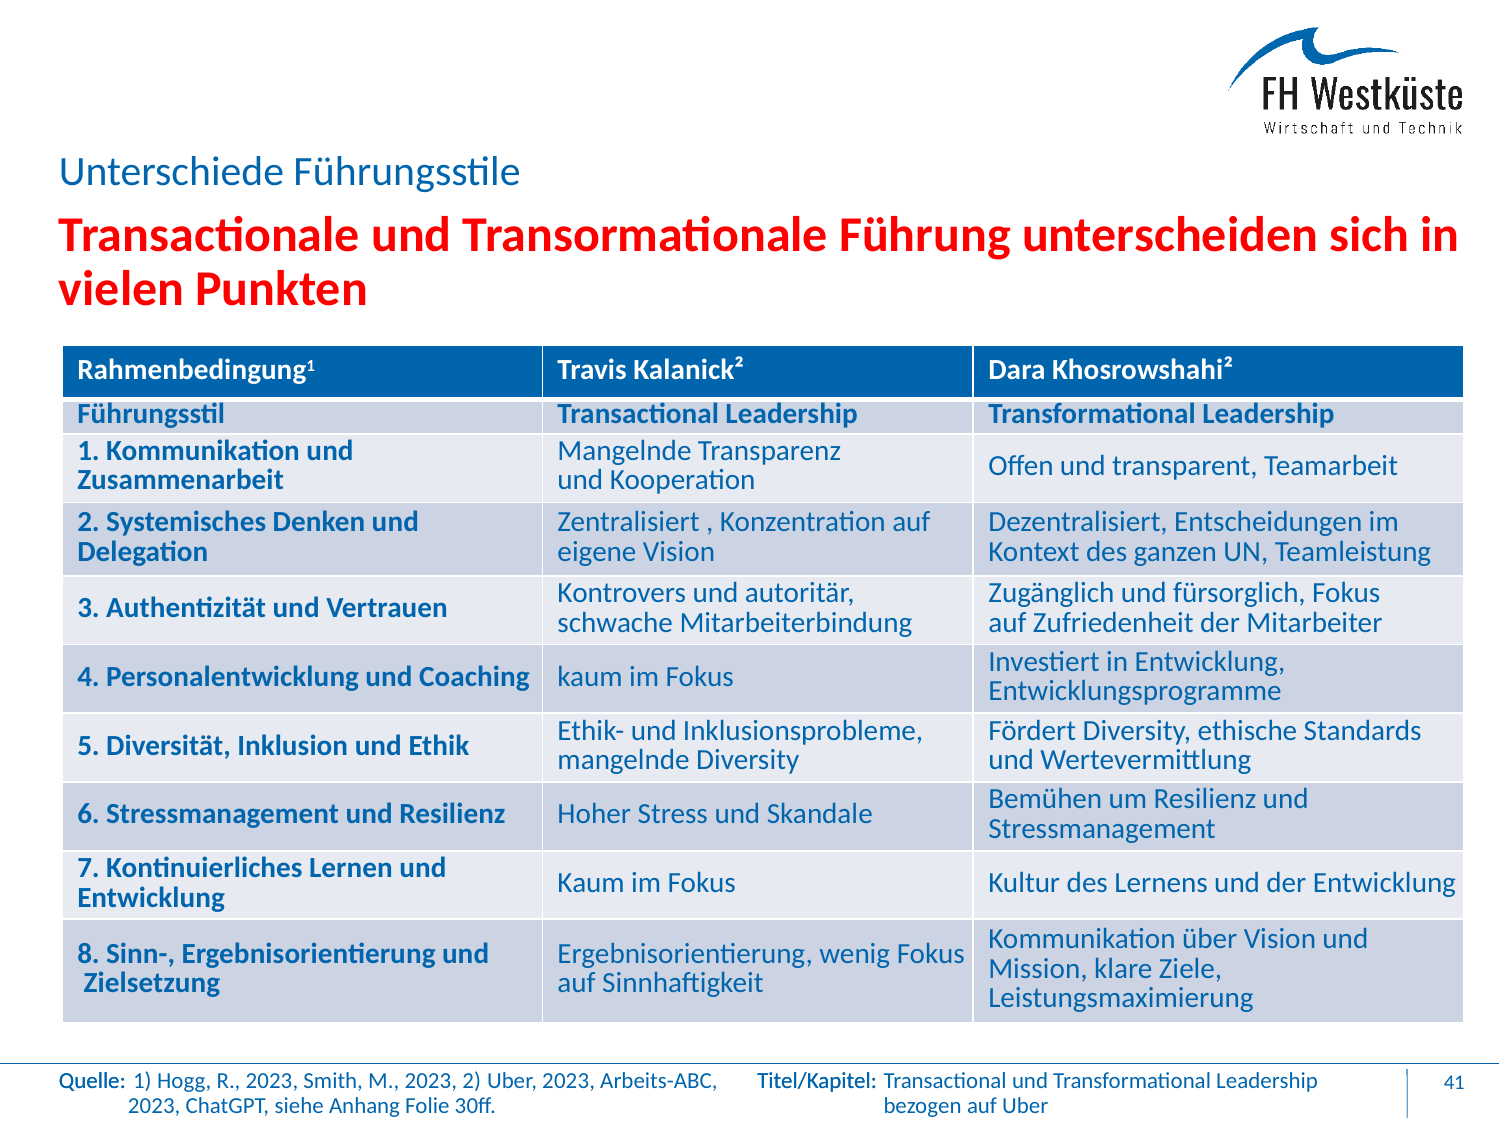

Unterschiede Führungsstile

# Transactionale und Transormationale Führung unterscheiden sich in vielen Punkten
| Rahmenbedingung1 | Travis Kalanick² | Dara Khosrowshahi² |
| --- | --- | --- |
| Führungsstil | Transactional Leadership | Transformational Leadership |
| 1. Kommunikation und Zusammenarbeit | Mangelnde Transparenz und Kooperation | Offen und transparent, Teamarbeit |
| 2. Systemisches Denken und Delegation | Zentralisiert , Konzentration auf eigene Vision | Dezentralisiert, Entscheidungen im Kontext des ganzen UN, Teamleistung |
| 3. Authentizität und Vertrauen | Kontrovers und autoritär, schwache Mitarbeiterbindung | Zugänglich und fürsorglich, Fokus auf Zufriedenheit der Mitarbeiter |
| 4. Personalentwicklung und Coaching | kaum im Fokus | Investiert in Entwicklung, Entwicklungsprogramme |
| 5. Diversität, Inklusion und Ethik | Ethik- und Inklusionsprobleme, mangelnde Diversity | Fördert Diversity, ethische Standards und Wertevermittlung |
| 6. Stressmanagement und Resilienz | Hoher Stress und Skandale | Bemühen um Resilienz und Stressmanagement |
| 7. Kontinuierliches Lernen und Entwicklung | Kaum im Fokus | Kultur des Lernens und der Entwicklung |
| 8. Sinn-, Ergebnisorientierung und   Zielsetzung | Ergebnisorientierung, wenig Fokus auf Sinnhaftigkeit | Kommunikation über Vision und Mission, klare Ziele, Leistungsmaximierung |

 1) Hogg, R., 2023, Smith, M., 2023, 2) Uber, 2023, Arbeits-ABC, 2023, ChatGPT, siehe Anhang Folie 30ff.
Transactional und Transformational Leadership bezogen auf Uber
41